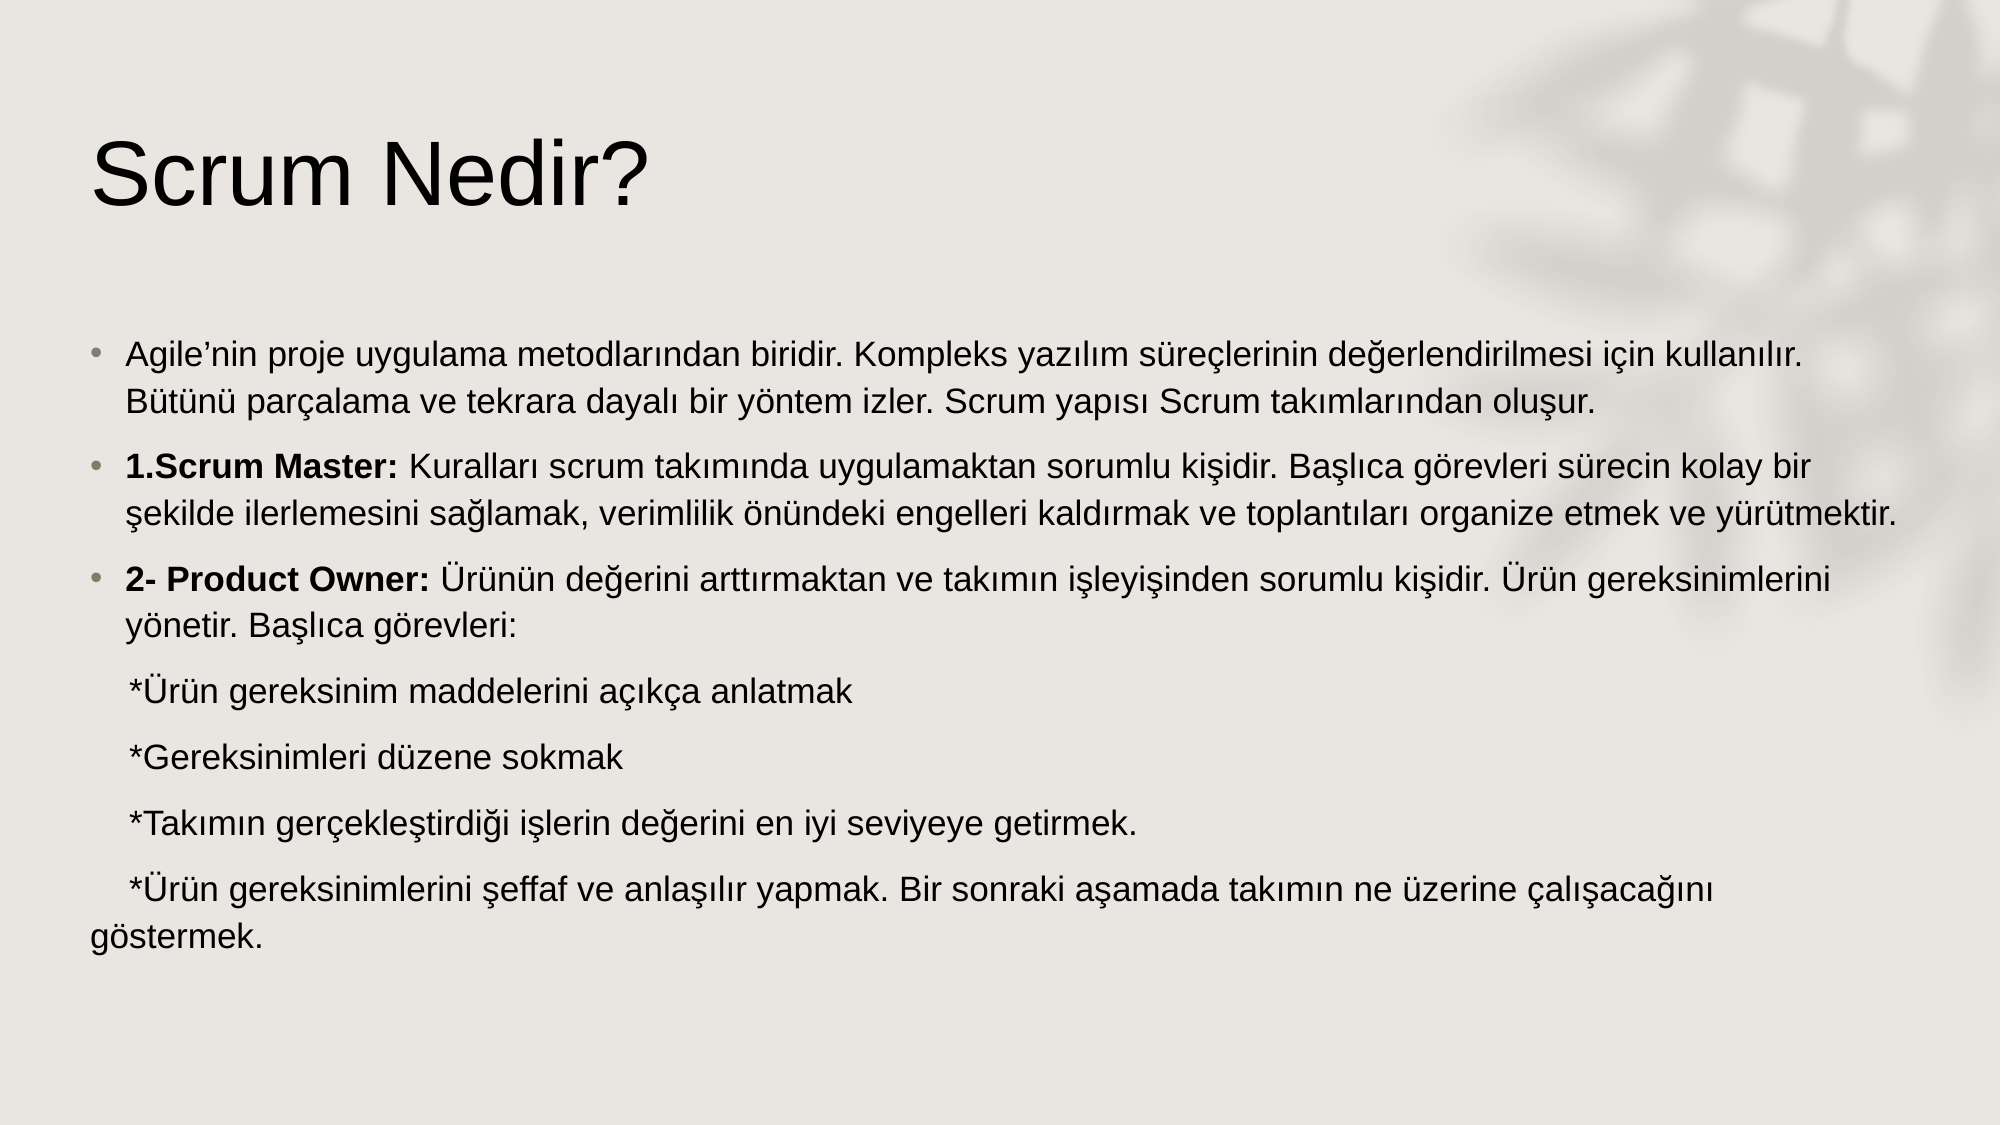

# Scrum Nedir?
Agile’nin proje uygulama metodlarından biridir. Kompleks yazılım süreçlerinin değerlendirilmesi için kullanılır. Bütünü parçalama ve tekrara dayalı bir yöntem izler. Scrum yapısı Scrum takımlarından oluşur.
1.Scrum Master: Kuralları scrum takımında uygulamaktan sorumlu kişidir. Başlıca görevleri sürecin kolay bir şekilde ilerlemesini sağlamak, verimlilik önündeki engelleri kaldırmak ve toplantıları organize etmek ve yürütmektir.
2- Product Owner: Ürünün değerini arttırmaktan ve takımın işleyişinden sorumlu kişidir. Ürün gereksinimlerini yönetir. Başlıca görevleri:
    *Ürün gereksinim maddelerini açıkça anlatmak
    *Gereksinimleri düzene sokmak
    *Takımın gerçekleştirdiği işlerin değerini en iyi seviyeye getirmek.
    *Ürün gereksinimlerini şeffaf ve anlaşılır yapmak. Bir sonraki aşamada takımın ne üzerine çalışacağını   göstermek.